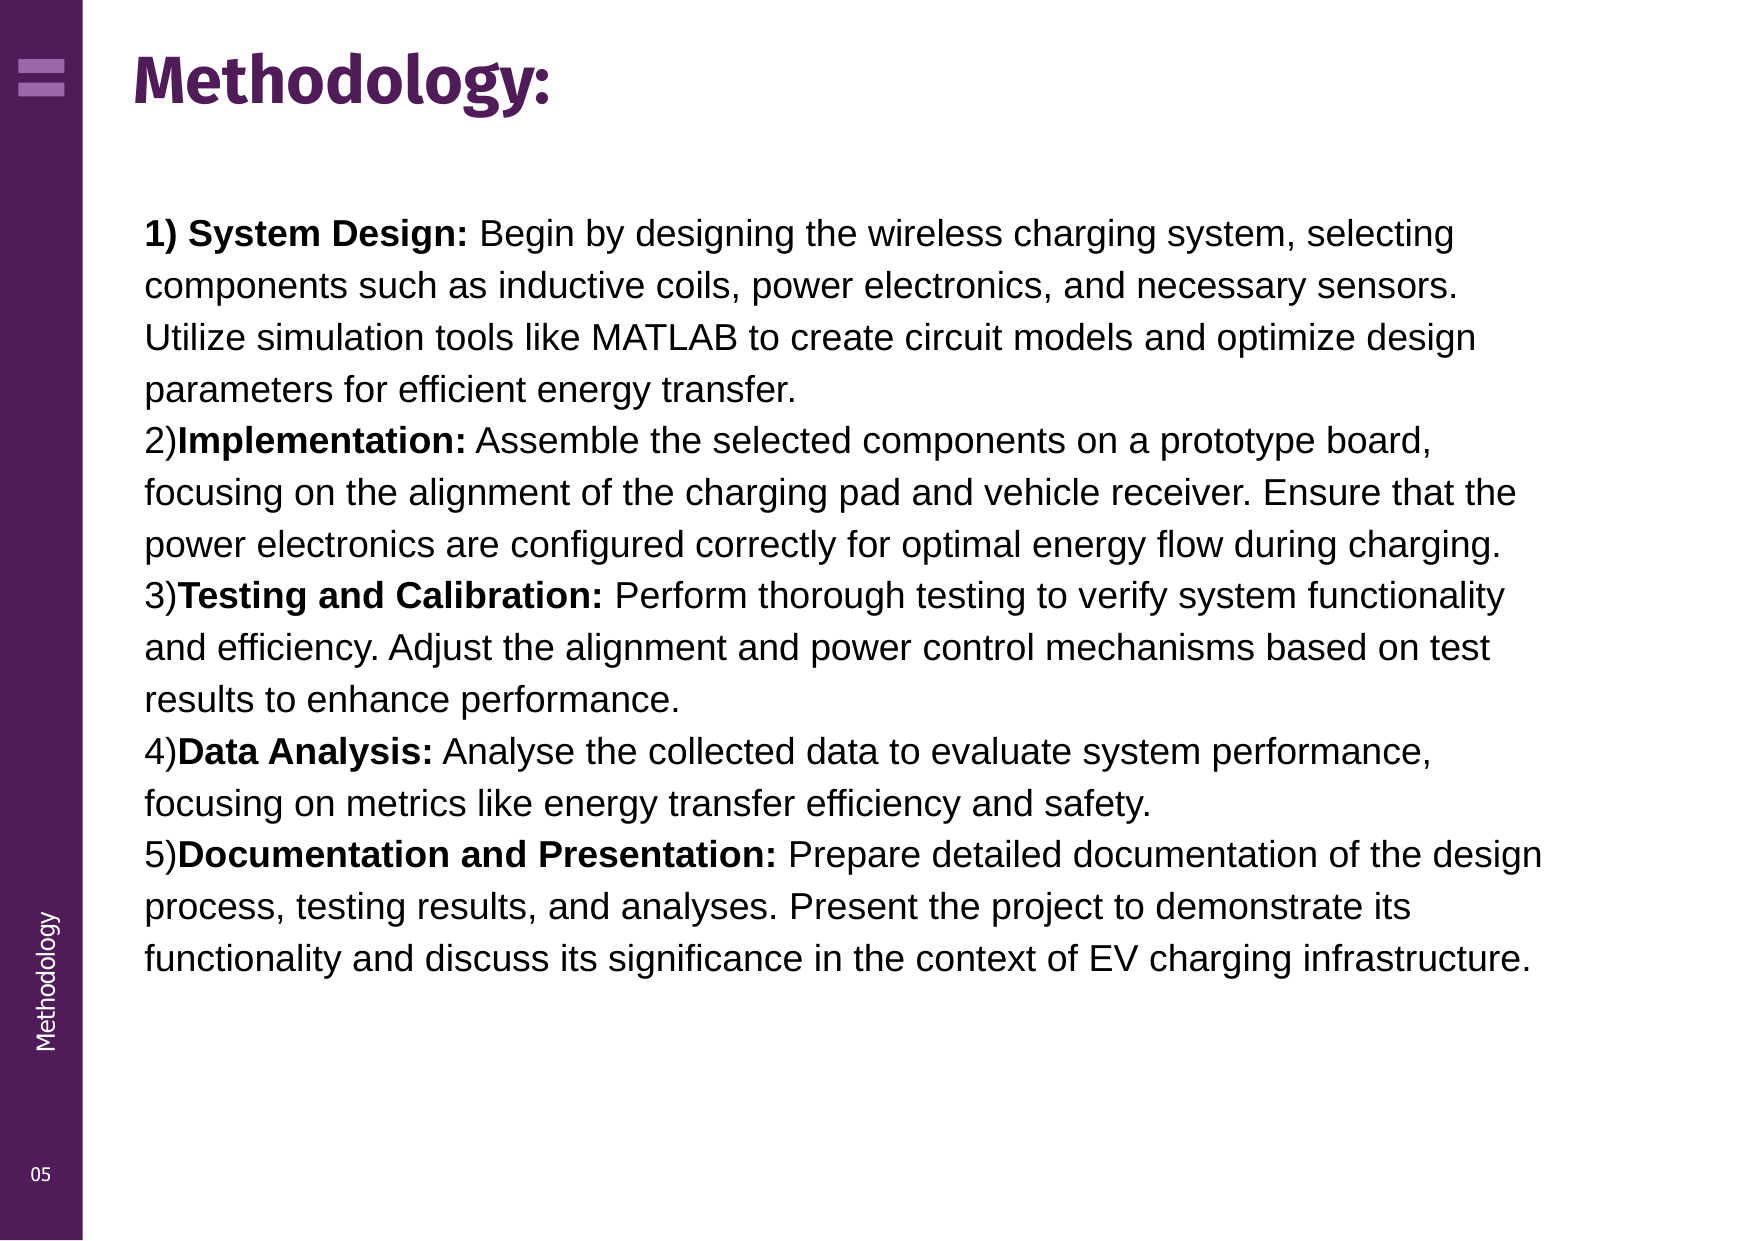

Methodology:

1) System Design: Begin by designing the wireless charging system, selecting components such as inductive coils, power electronics, and necessary sensors. Utilize simulation tools like MATLAB to create circuit models and optimize design parameters for efficient energy transfer.
2)Implementation: Assemble the selected components on a prototype board, focusing on the alignment of the charging pad and vehicle receiver. Ensure that the power electronics are configured correctly for optimal energy flow during charging.
3)Testing and Calibration: Perform thorough testing to verify system functionality and efficiency. Adjust the alignment and power control mechanisms based on test results to enhance performance.
4)Data Analysis: Analyse the collected data to evaluate system performance, focusing on metrics like energy transfer efficiency and safety.
5)Documentation and Presentation: Prepare detailed documentation of the design process, testing results, and analyses. Present the project to demonstrate its functionality and discuss its significance in the context of EV charging infrastructure.

Methodology
05